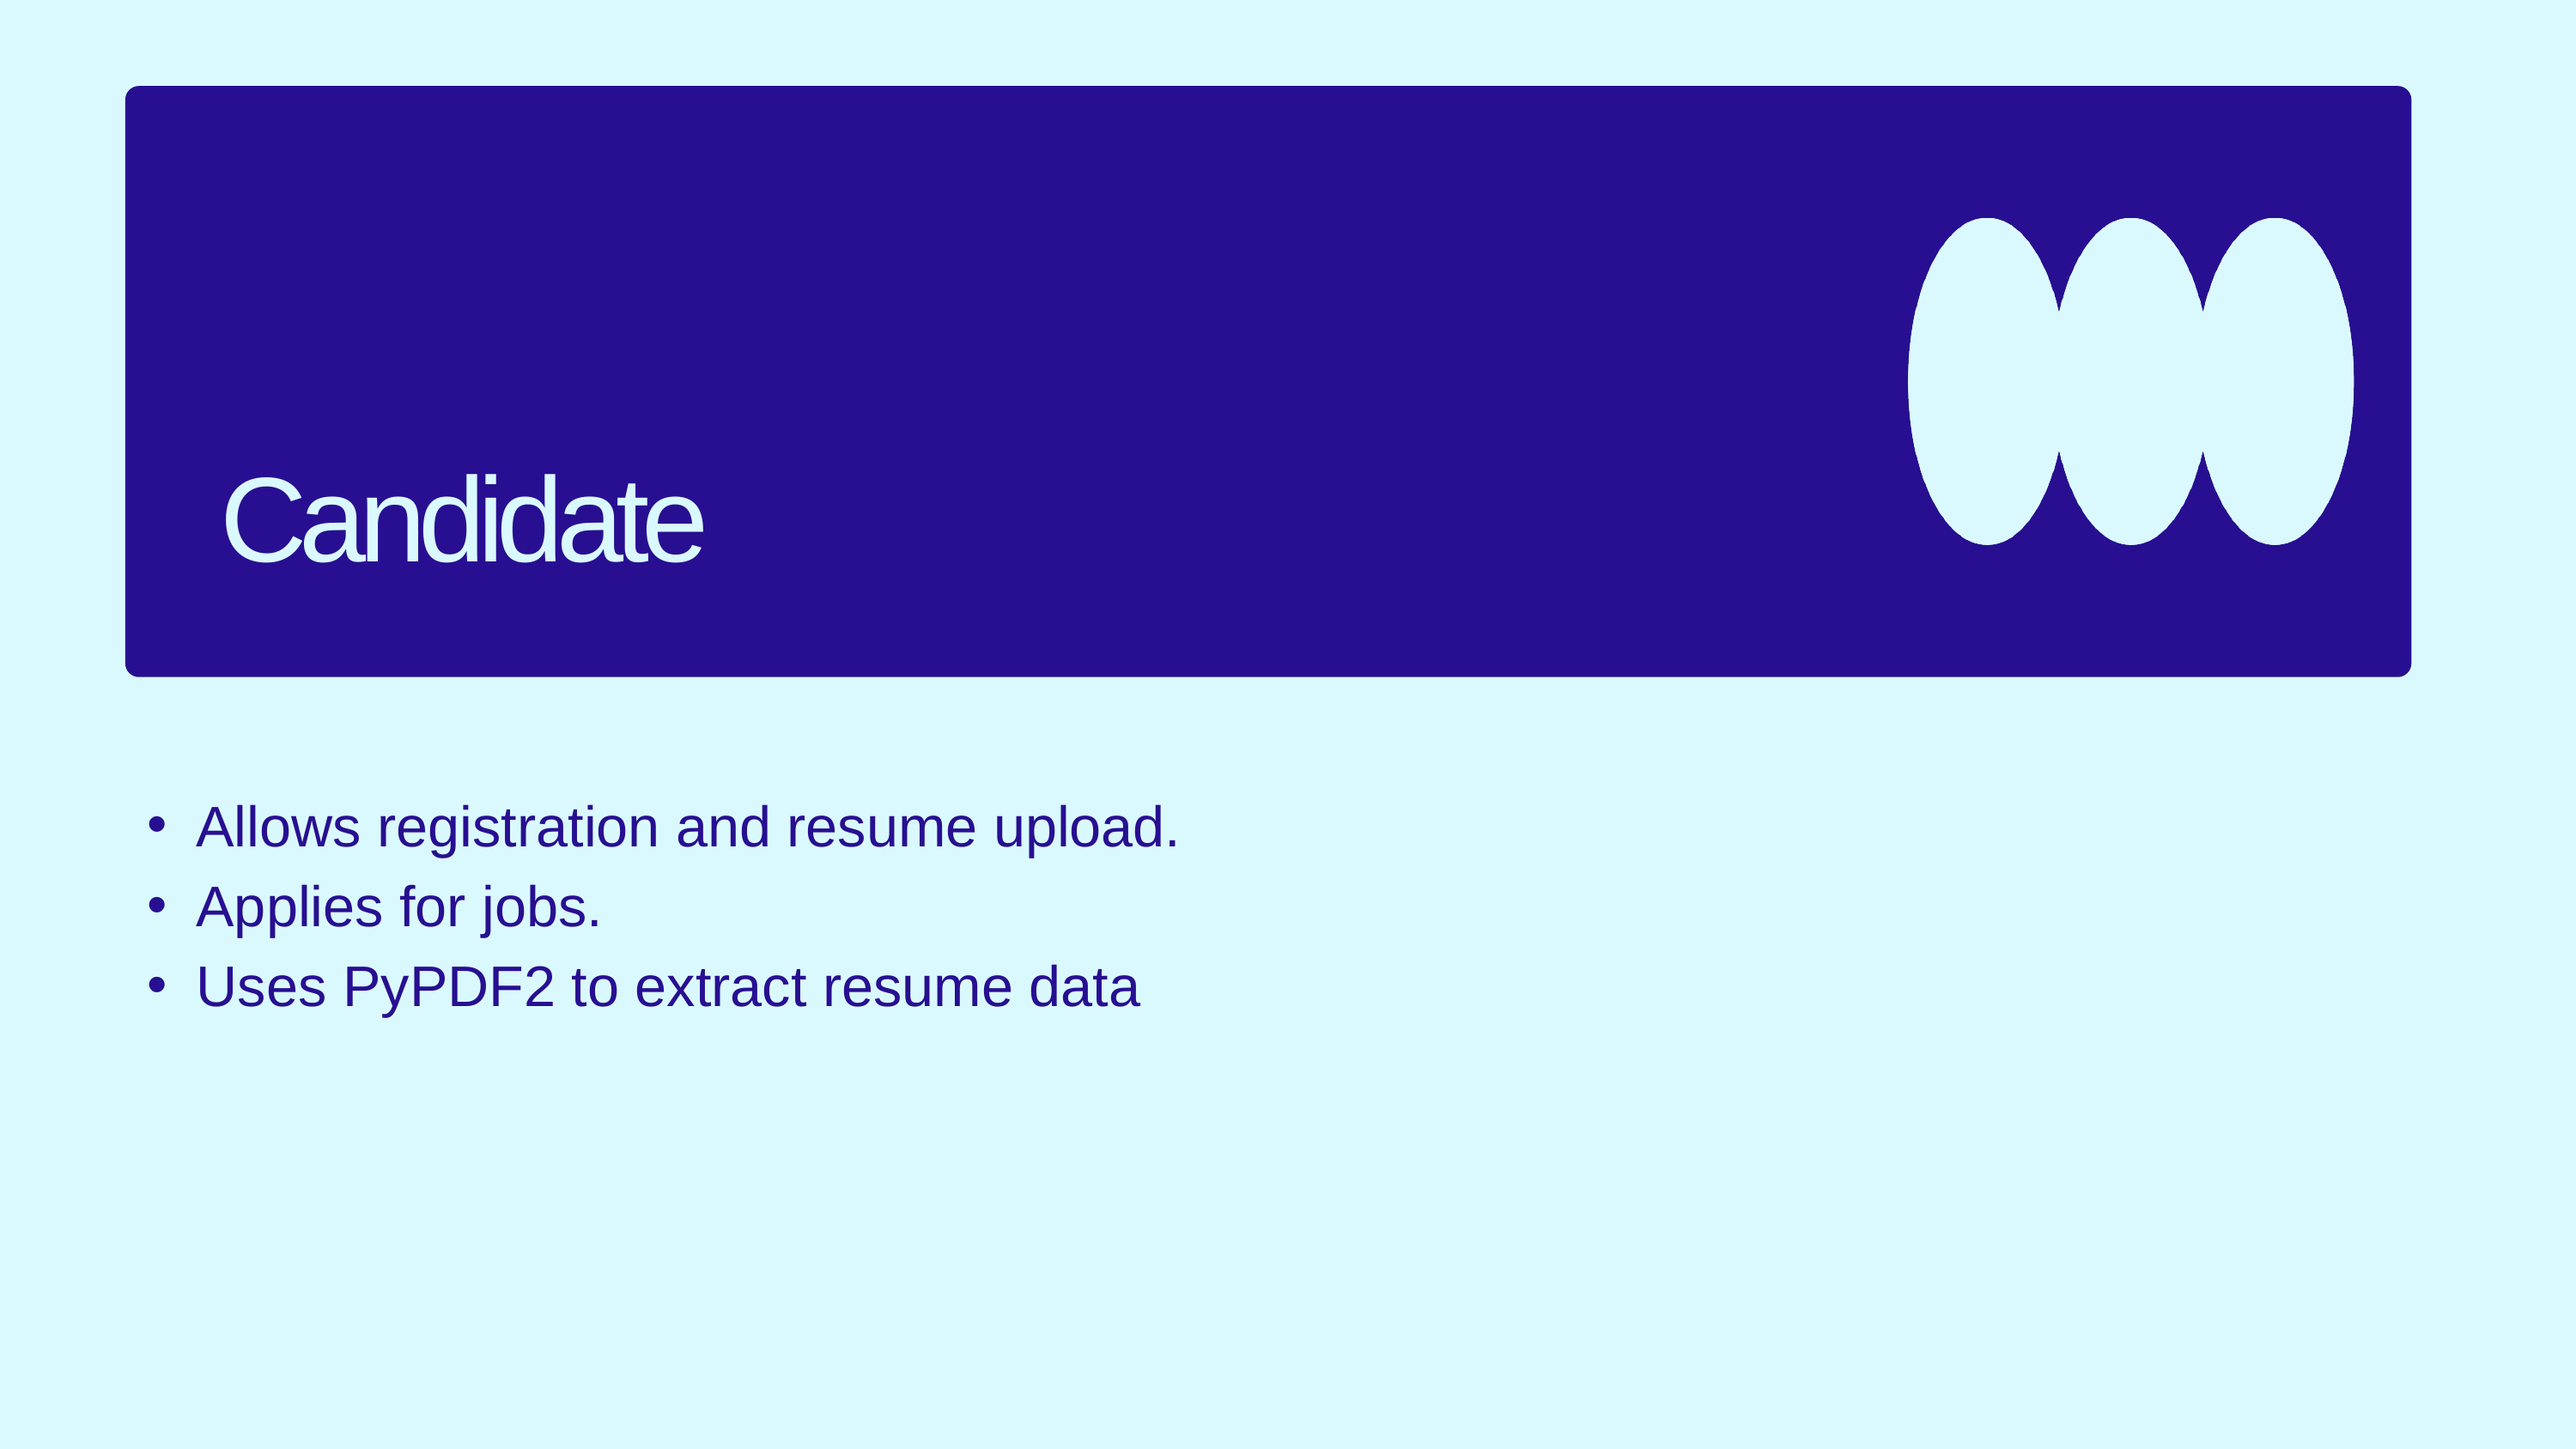

Candidate
Allows registration and resume upload.
Applies for jobs.
Uses PyPDF2 to extract resume data